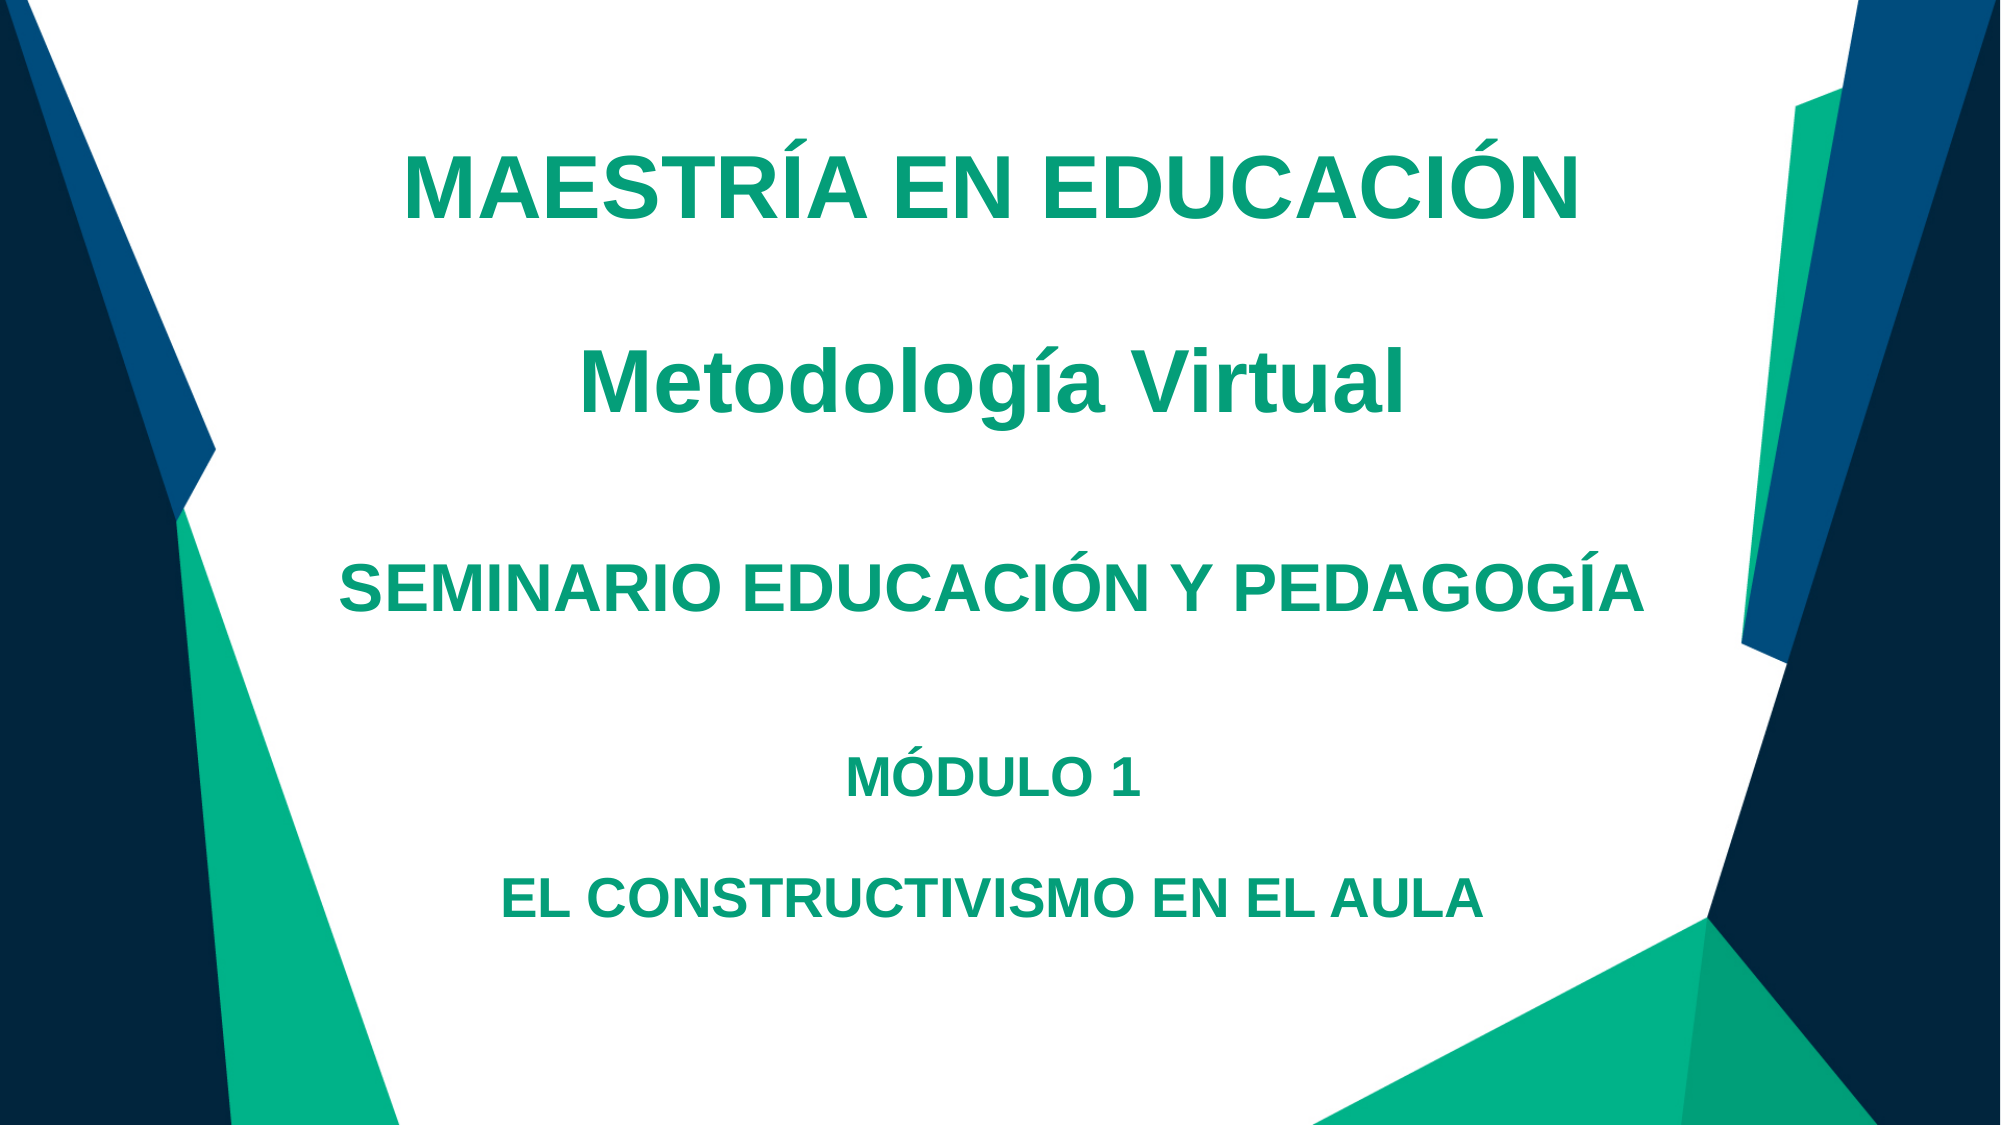

MAESTRÍA EN EDUCACIÓN

Metodología Virtual

SEMINARIO EDUCACIÓN Y PEDAGOGÍA

MÓDULO 1

EL CONSTRUCTIVISMO EN EL AULA